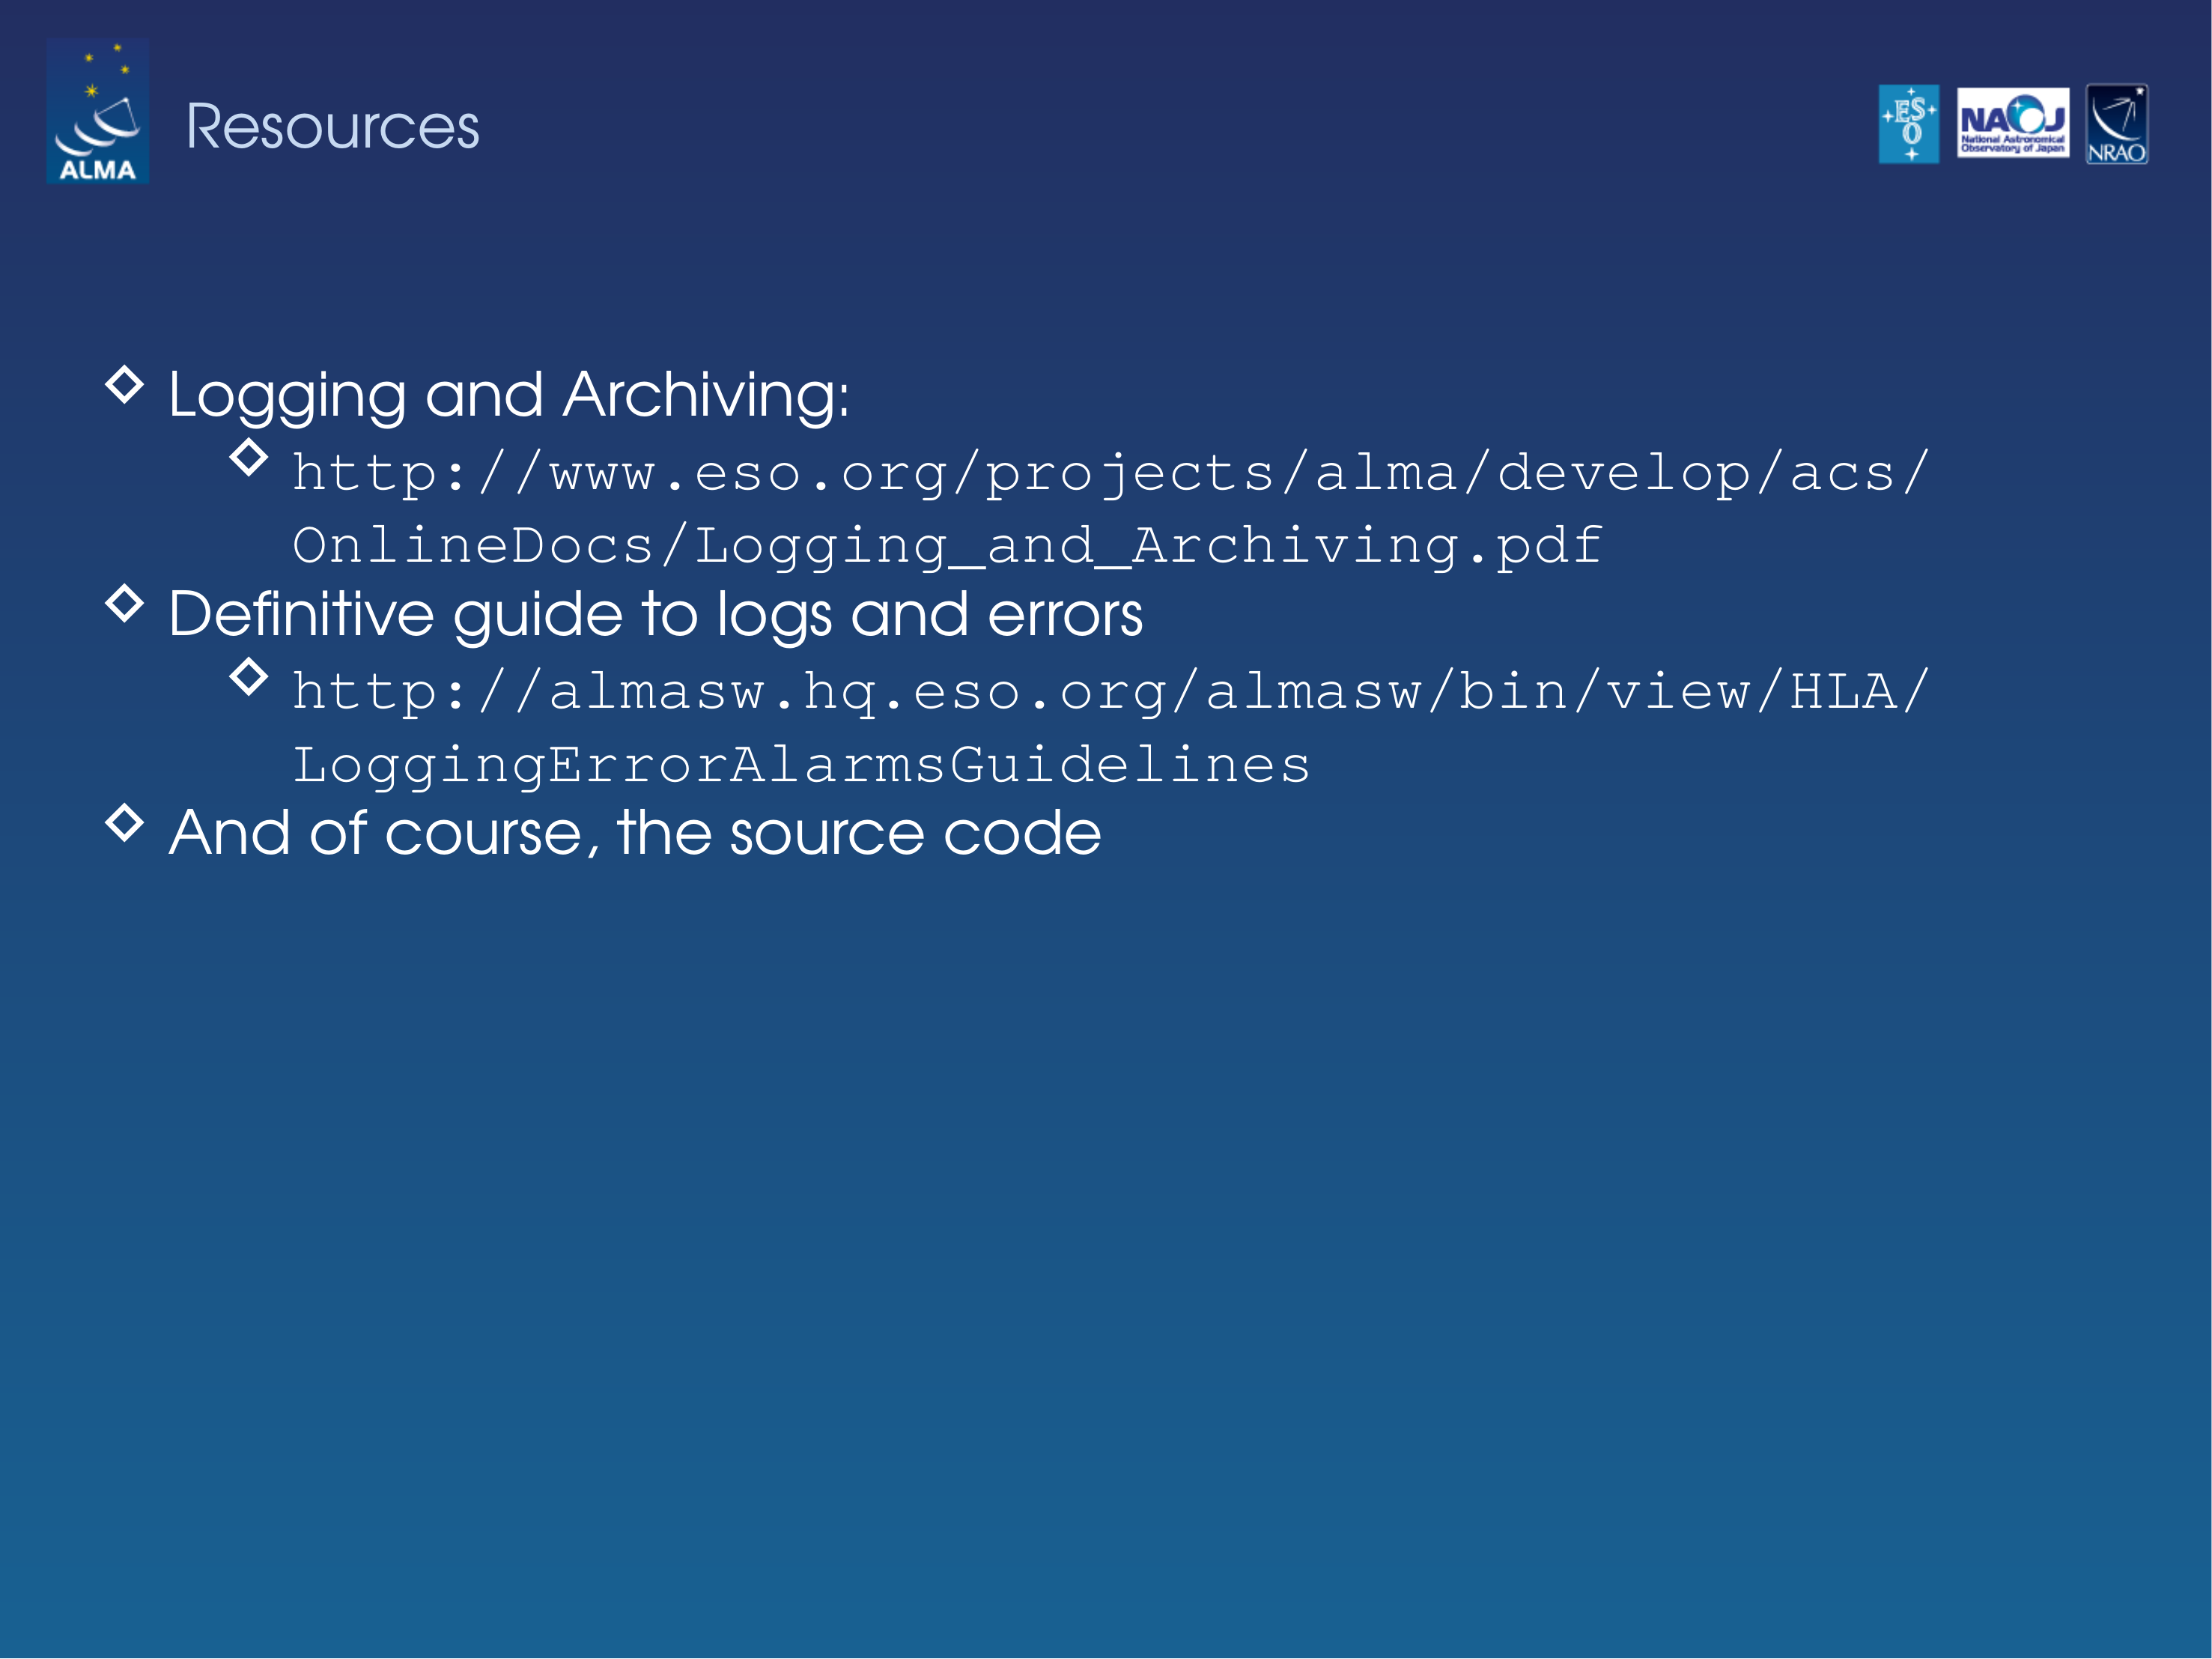

# Resources
Logging and Archiving:
http://www.eso.org/projects/alma/develop/acs/OnlineDocs/Logging_and_Archiving.pdf
Definitive guide to logs and errors
http://almasw.hq.eso.org/almasw/bin/view/HLA/LoggingErrorAlarmsGuidelines
And of course, the source code